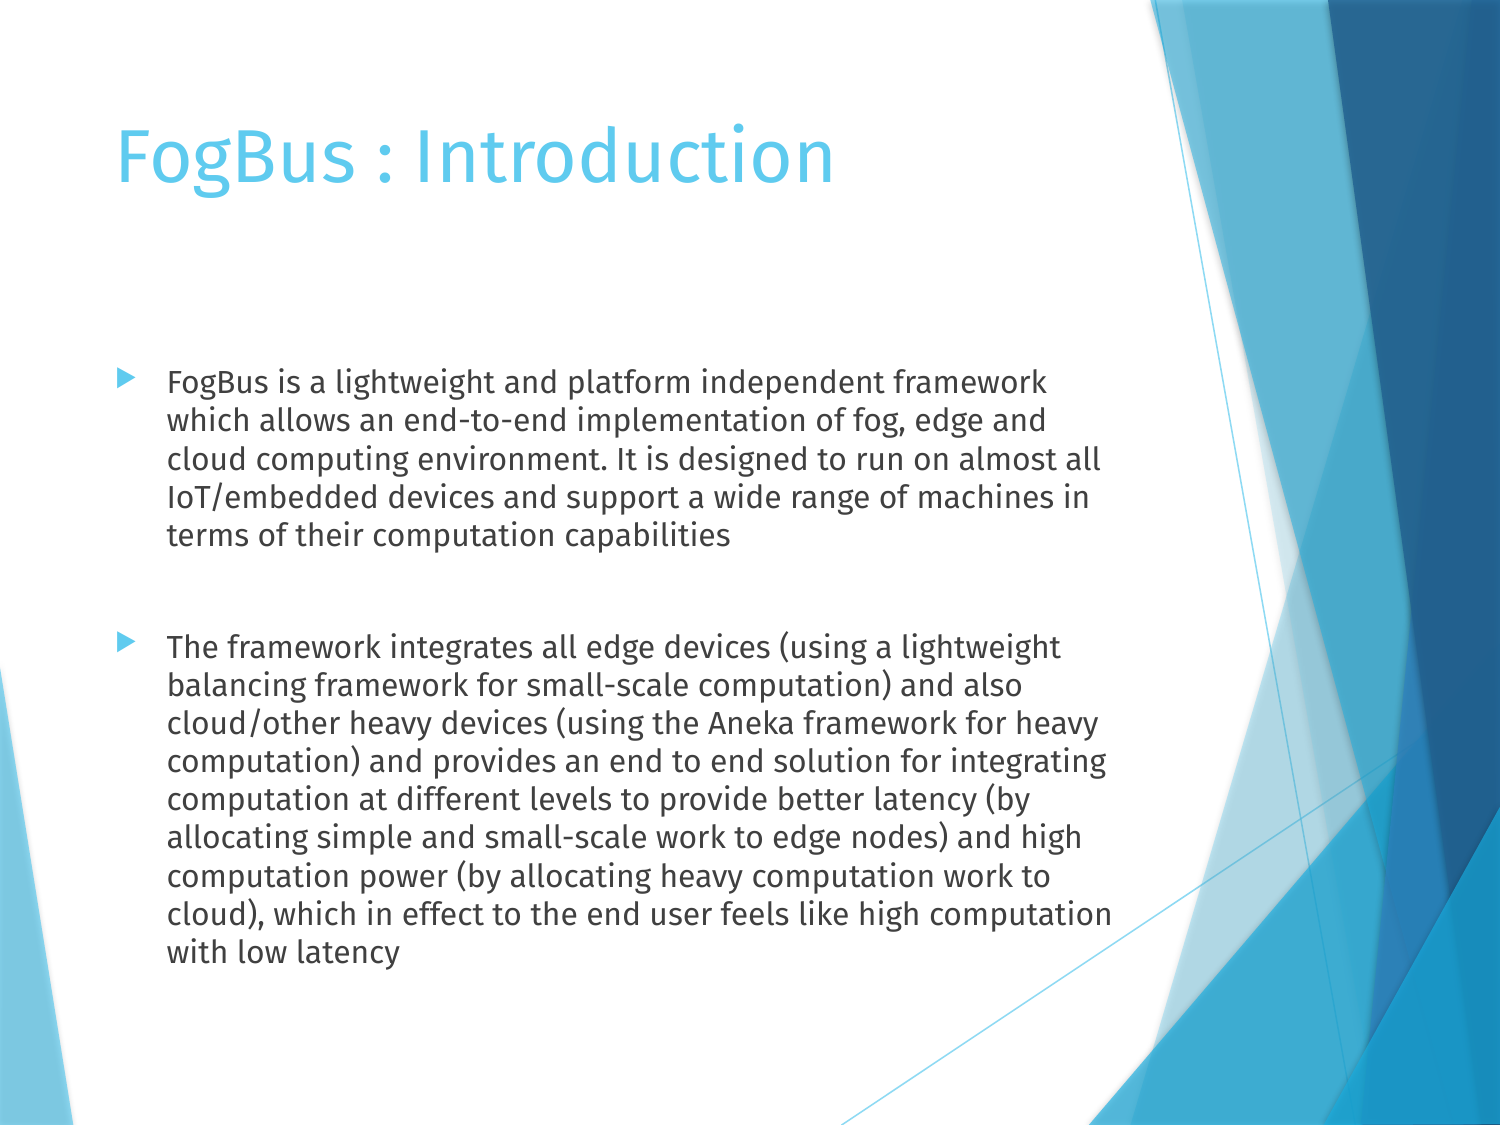

# FogBus : Introduction
FogBus is a lightweight and platform independent framework which allows an end-to-end implementation of fog, edge and cloud computing environment. It is designed to run on almost all IoT/embedded devices and support a wide range of machines in terms of their computation capabilities

The framework integrates all edge devices (using a lightweight balancing framework for small-scale computation) and also cloud/other heavy devices (using the Aneka framework for heavy computation) and provides an end to end solution for integrating computation at different levels to provide better latency (by allocating simple and small-scale work to edge nodes) and high computation power (by allocating heavy computation work to cloud), which in effect to the end user feels like high computation with low latency